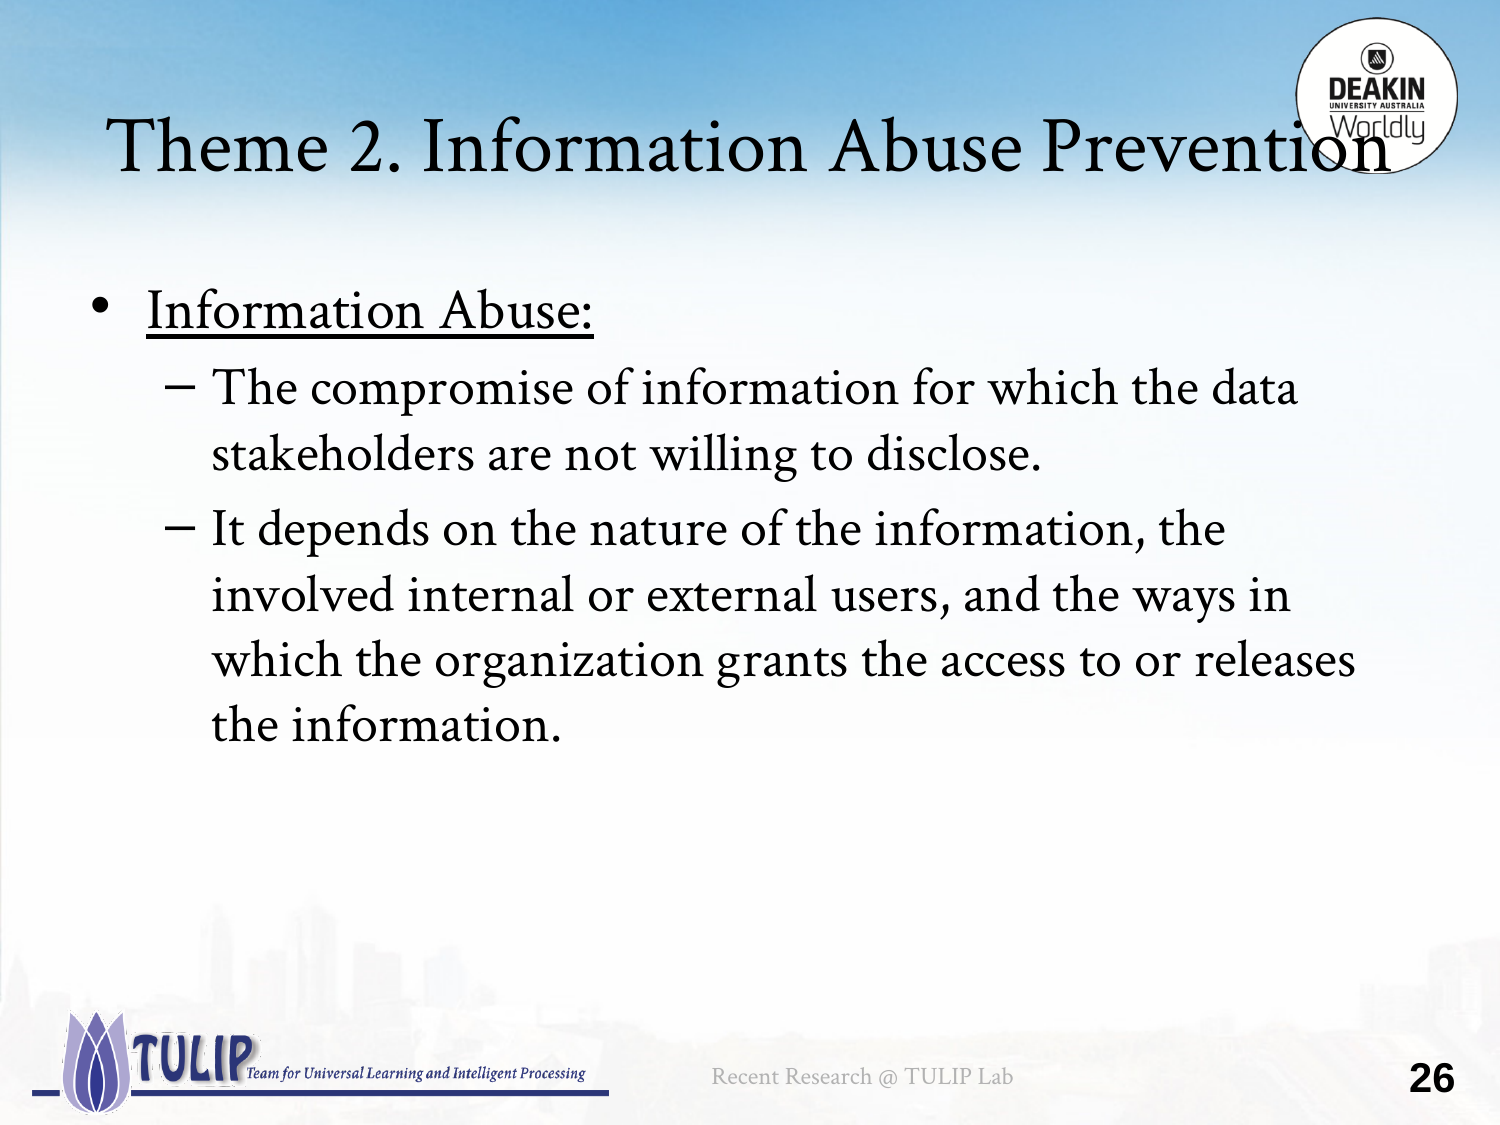

# Theme 2. Information Abuse Prevention
Information Abuse:
The compromise of information for which the data stakeholders are not willing to disclose.
It depends on the nature of the information, the involved internal or external users, and the ways in which the organization grants the access to or releases the information.
Recent Research @ TULIP Lab
26